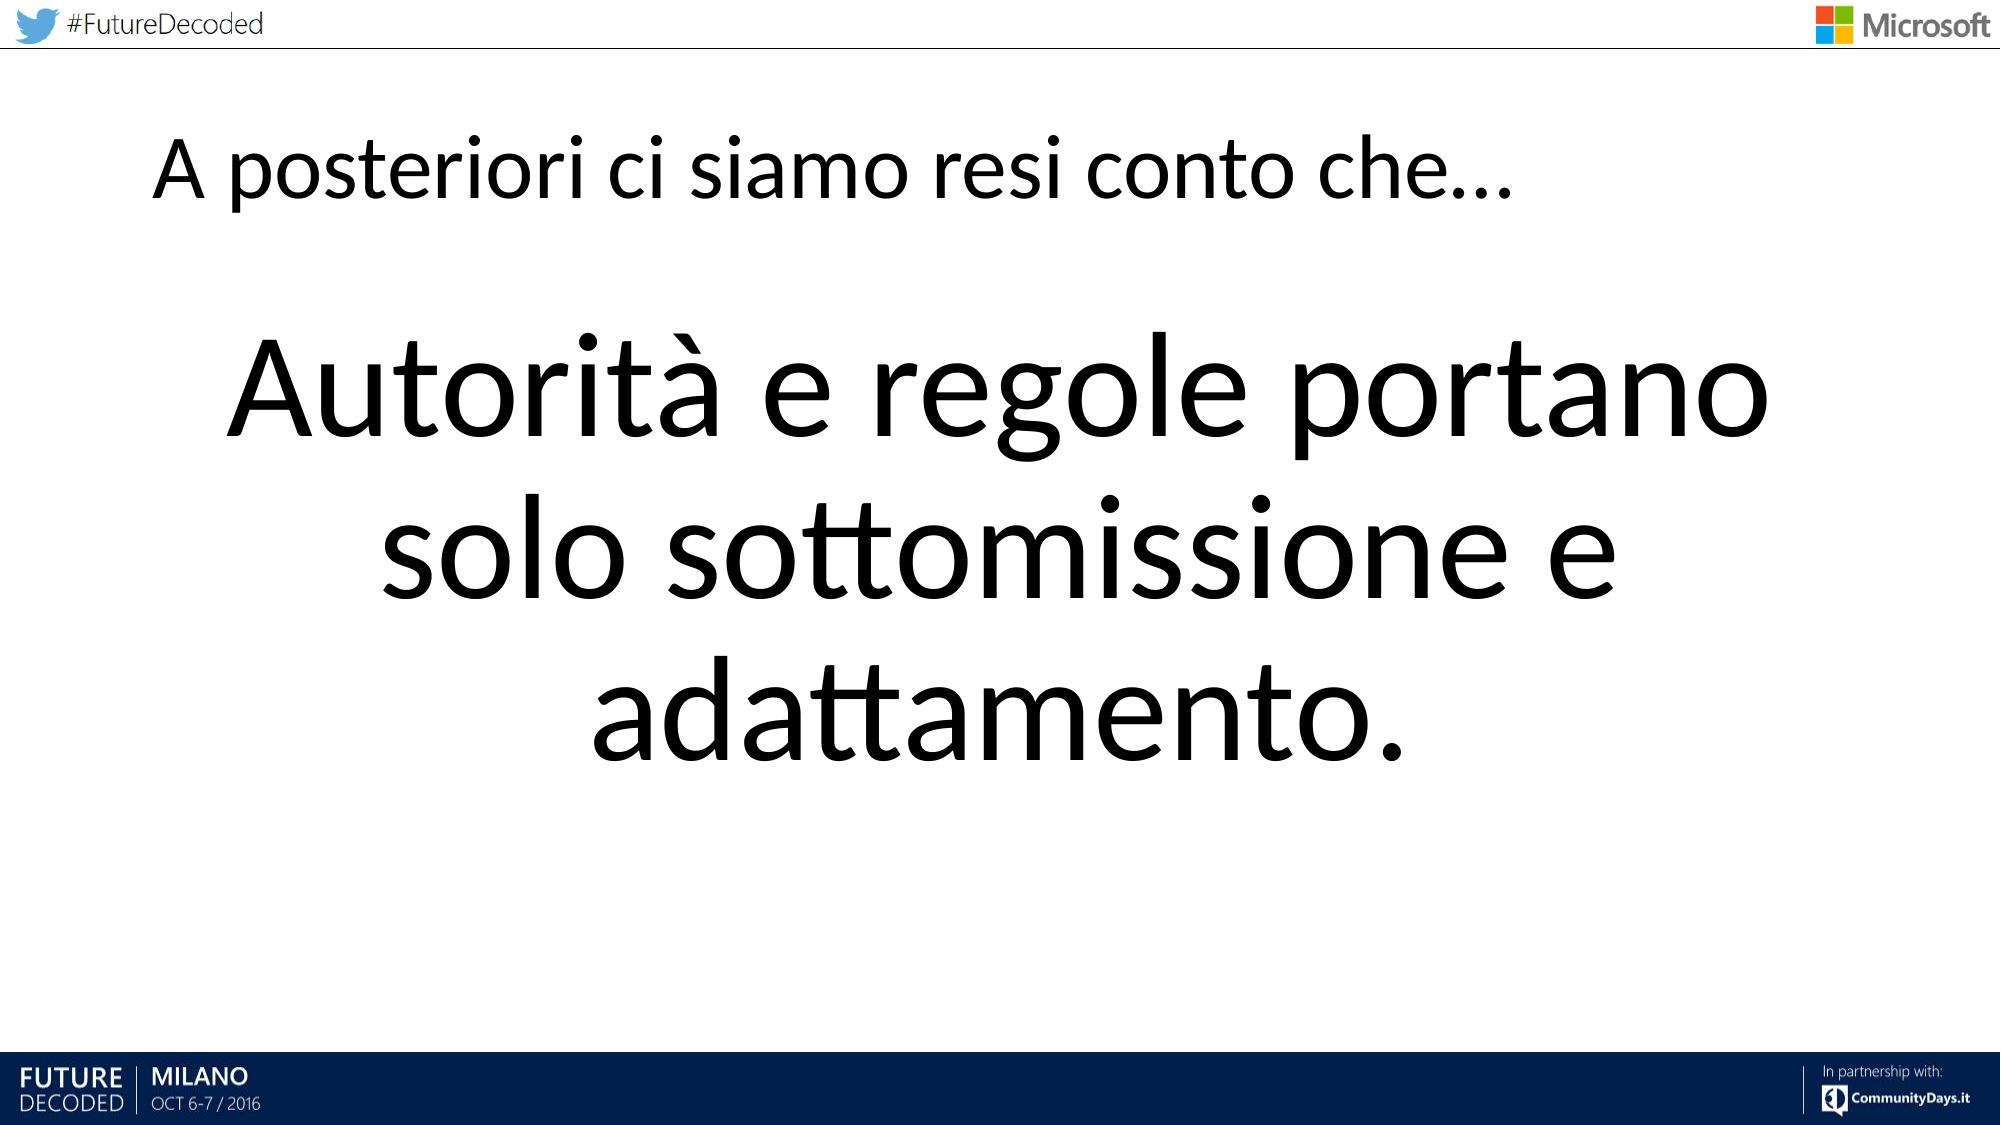

# A posteriori ci siamo resi conto che…
Autorità e regole portano solo sottomissione e adattamento.